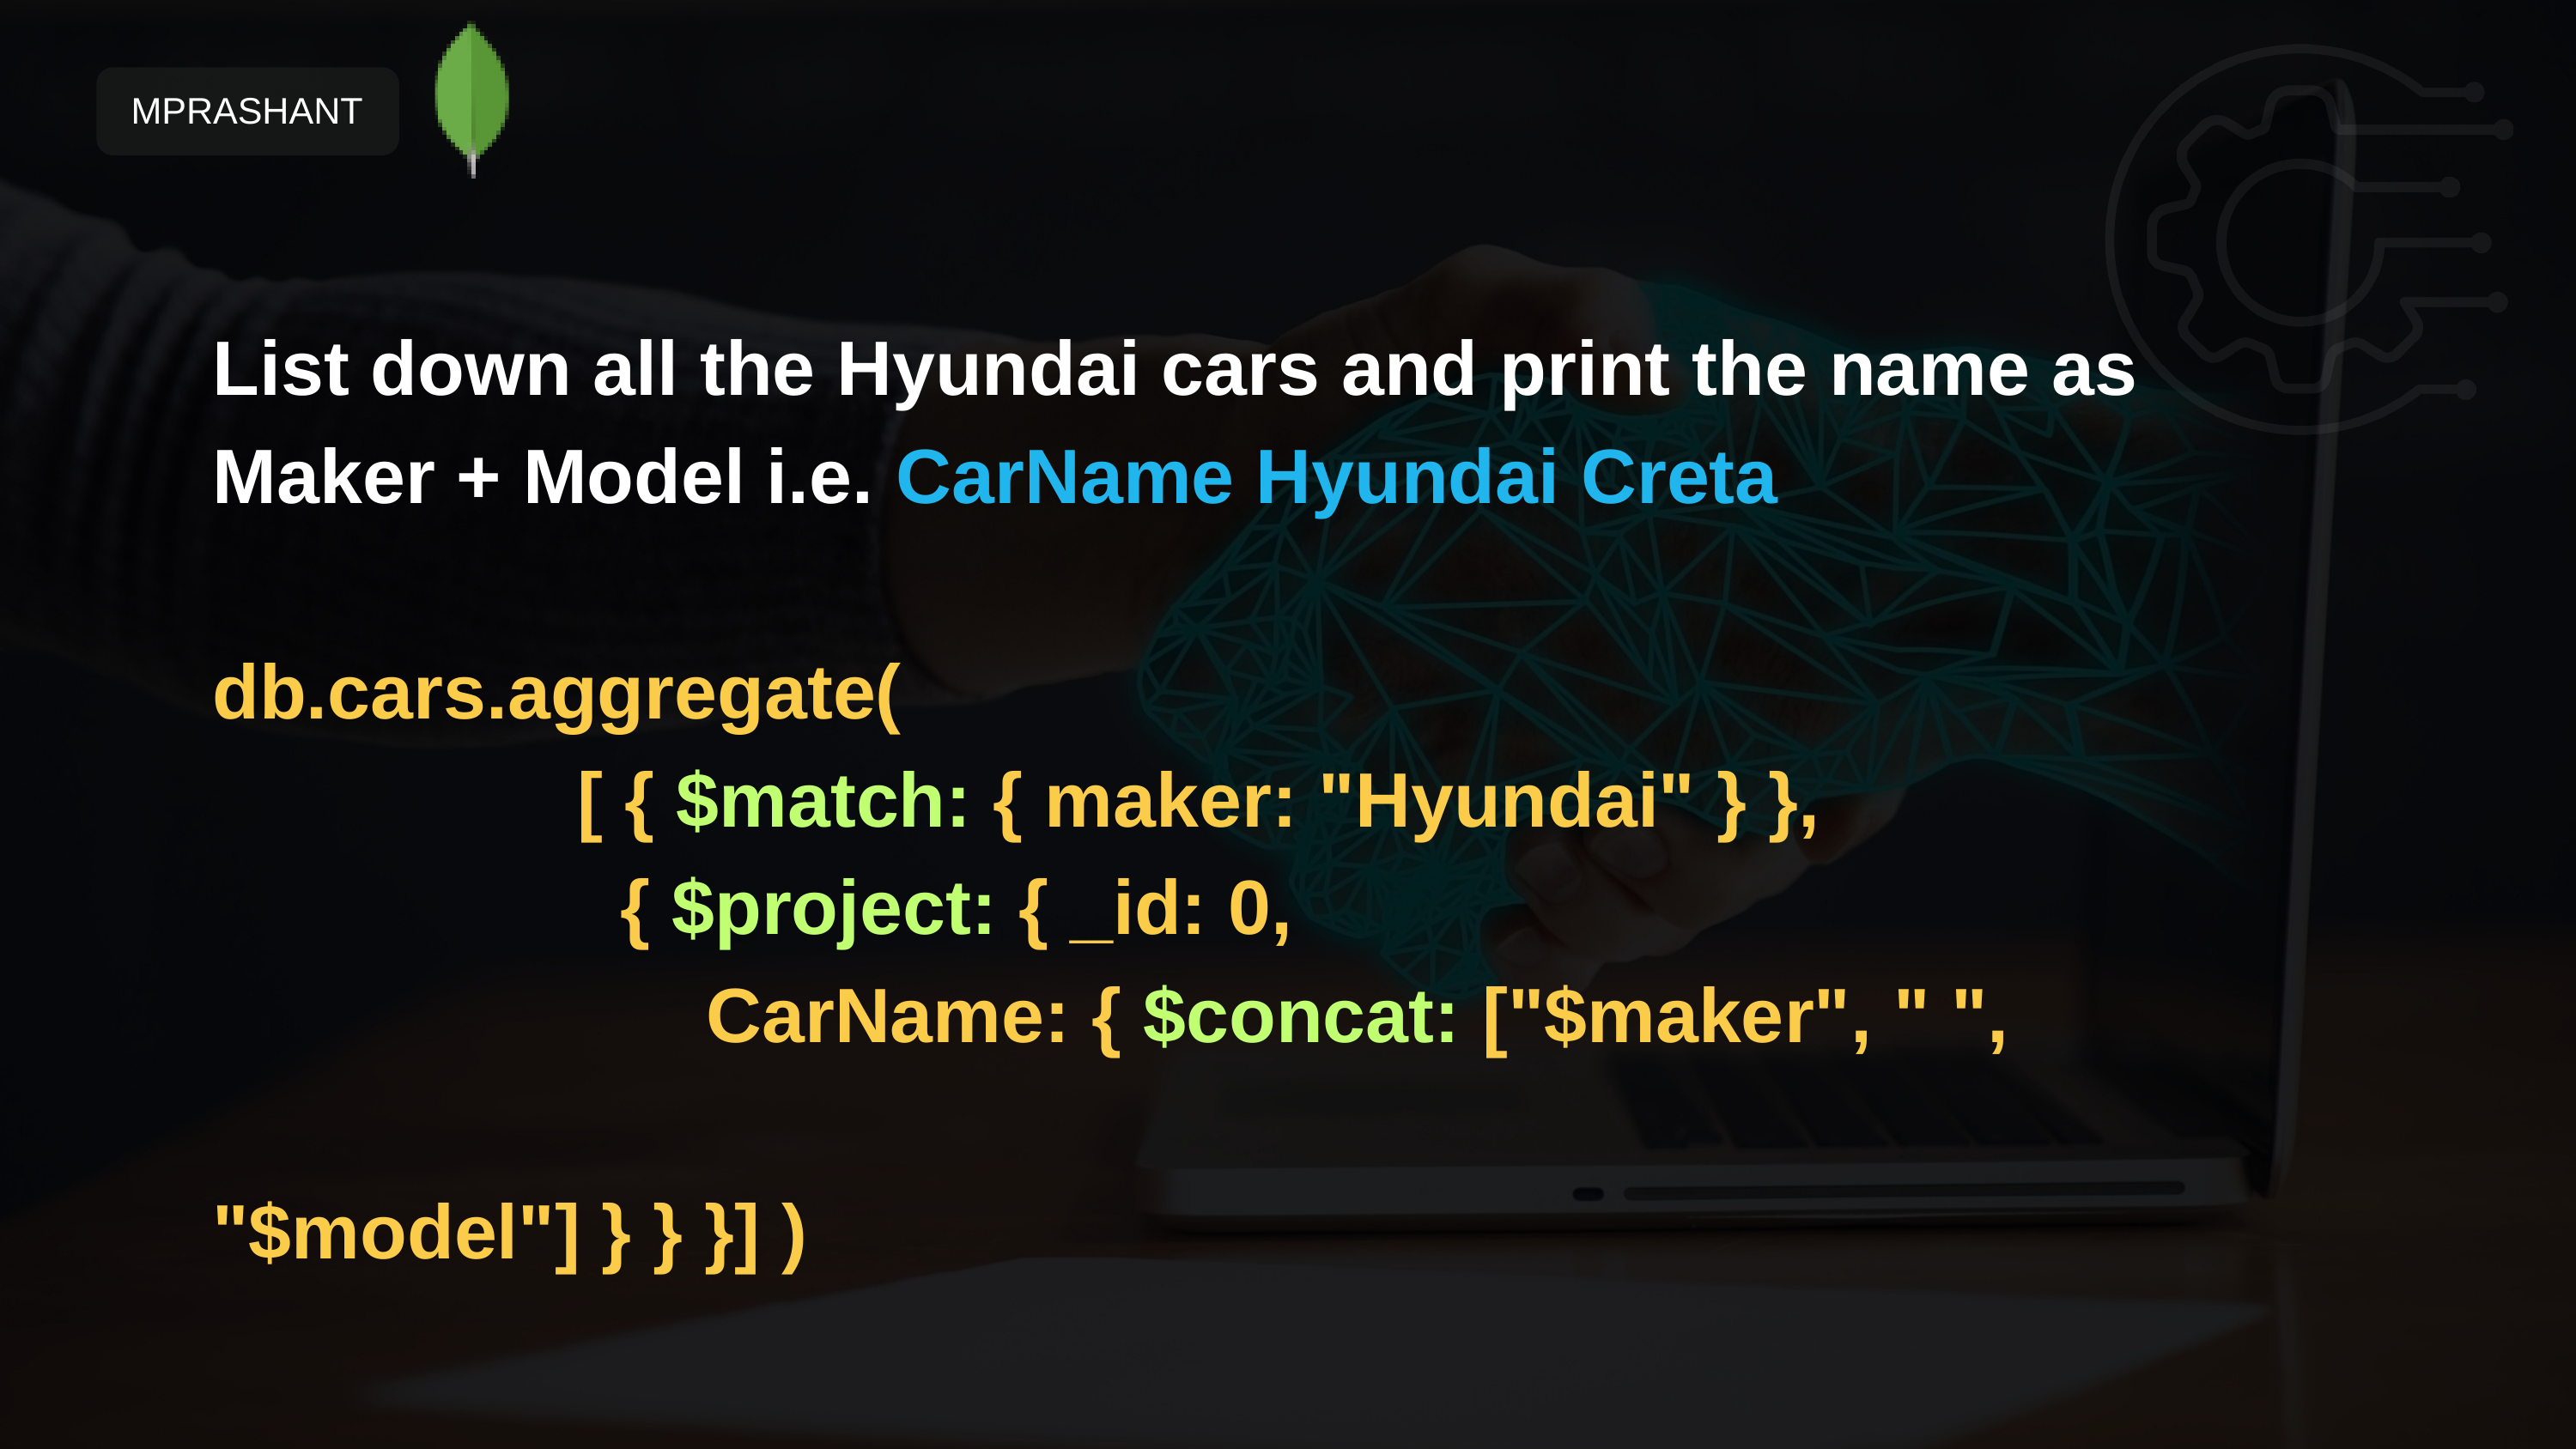

MPRASHANT
List down all the Hyundai cars and print the name as
Maker + Model i.e. CarName Hyundai Creta

db.cars.aggregate(
                 [ { $match: { maker: "Hyundai" } },
                   { $project: { _id: 0,
                       CarName: { $concat: ["$maker", " ",
                                                                    "$model"] } } }] )